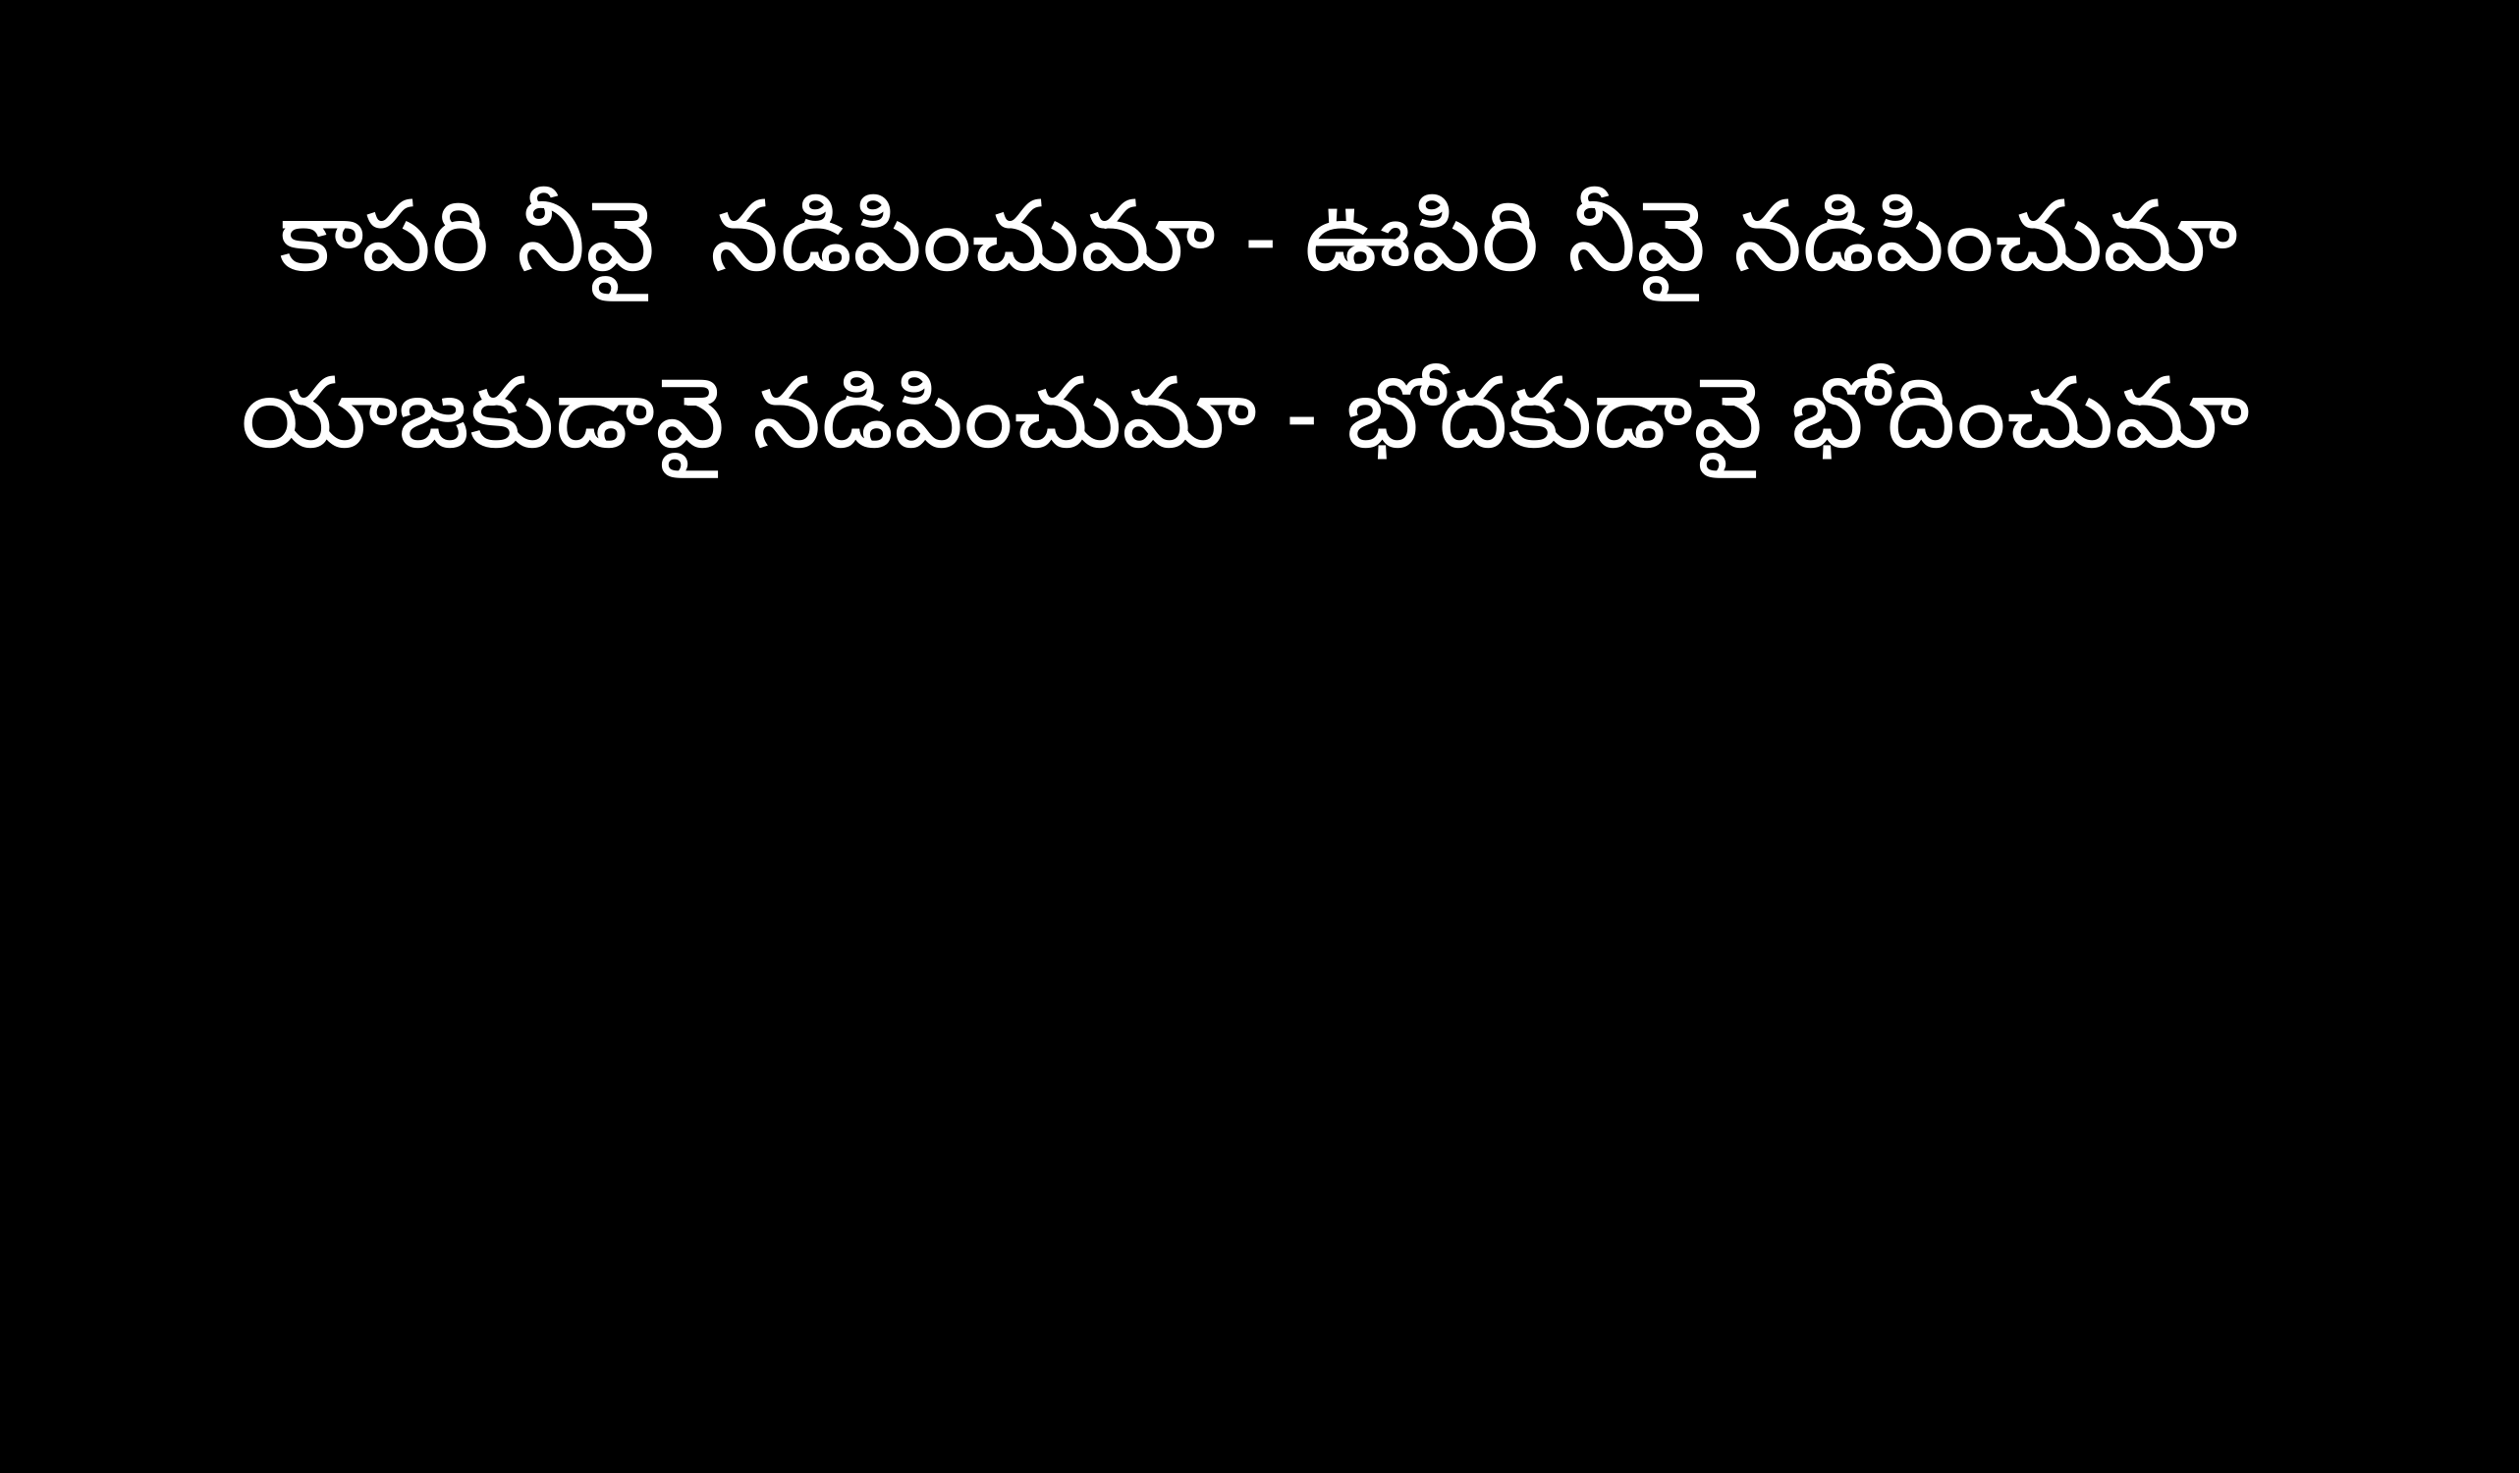

కాపరి నీవై  నడిపించుమా - ఊపిరి నీవై నడిపించుమా
యాజకుడావై నడిపించుమా - భోదకుడావై భోదించుమా